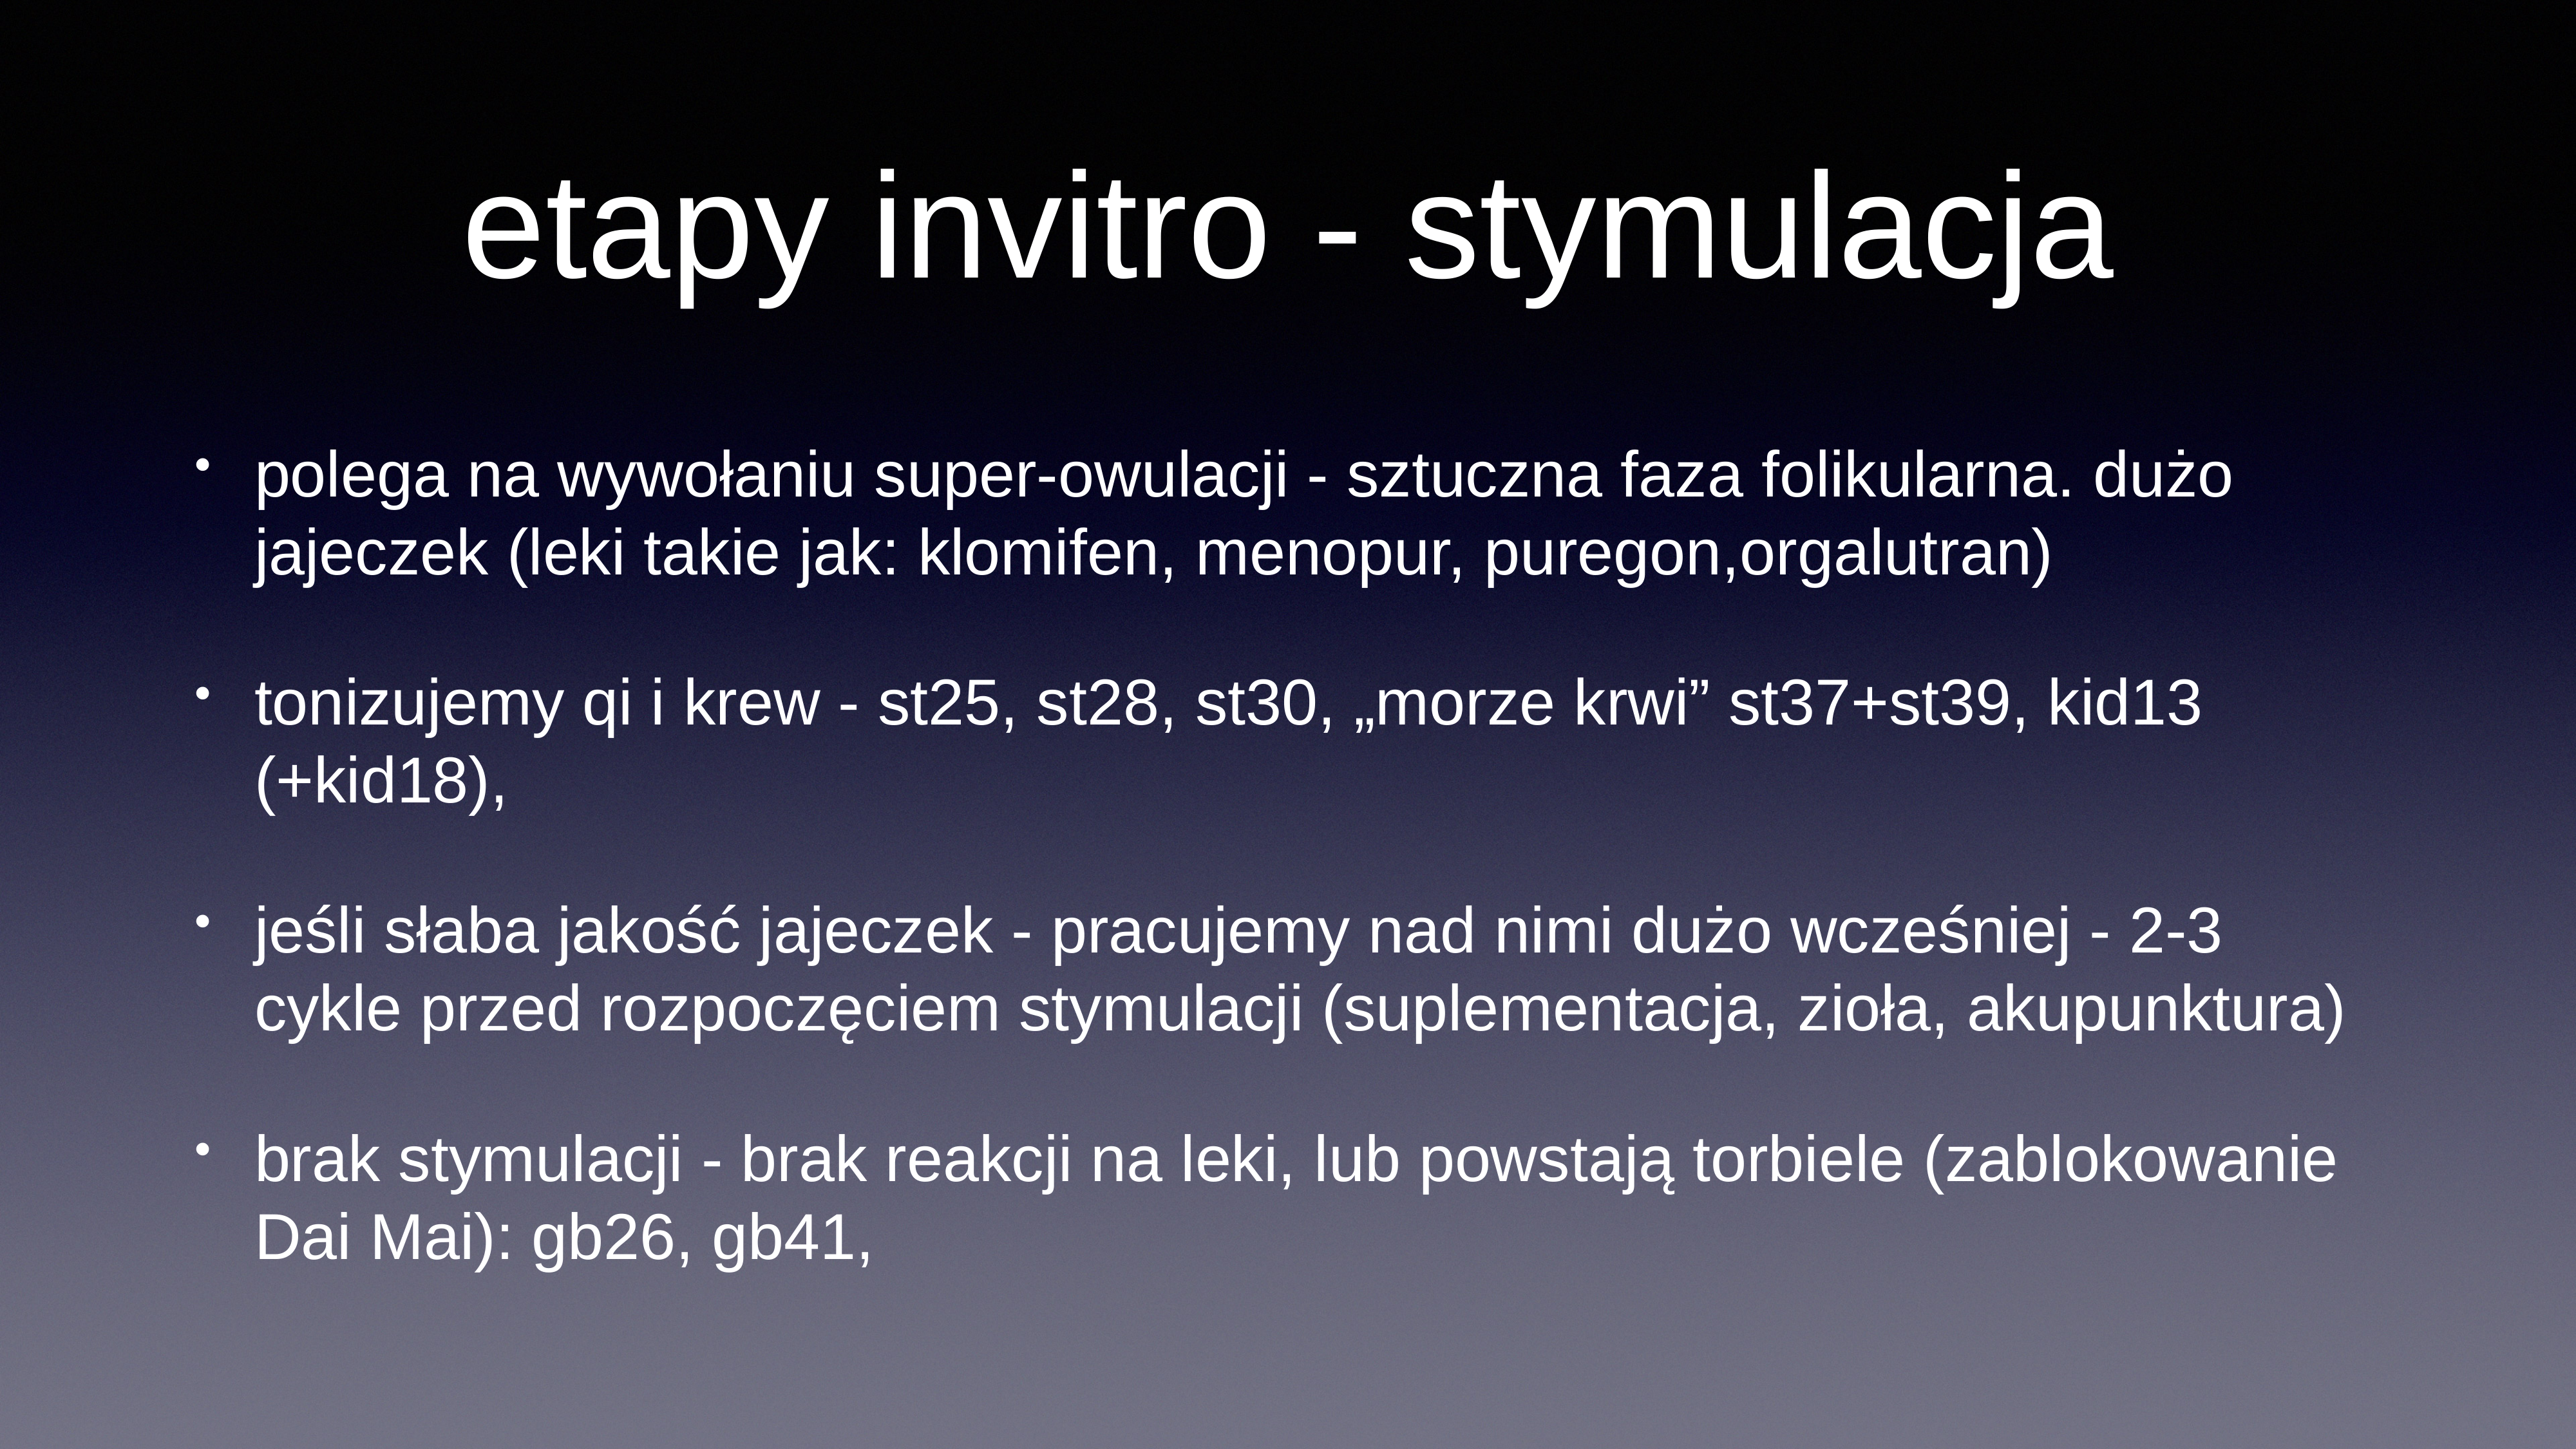

# etapy invitro - stymulacja
polega na wywołaniu super-owulacji - sztuczna faza folikularna. dużo jajeczek (leki takie jak: klomifen, menopur, puregon,orgalutran)
tonizujemy qi i krew - st25, st28, st30, „morze krwi” st37+st39, kid13 (+kid18),
jeśli słaba jakość jajeczek - pracujemy nad nimi dużo wcześniej - 2-3 cykle przed rozpoczęciem stymulacji (suplementacja, zioła, akupunktura)
brak stymulacji - brak reakcji na leki, lub powstają torbiele (zablokowanie Dai Mai): gb26, gb41,